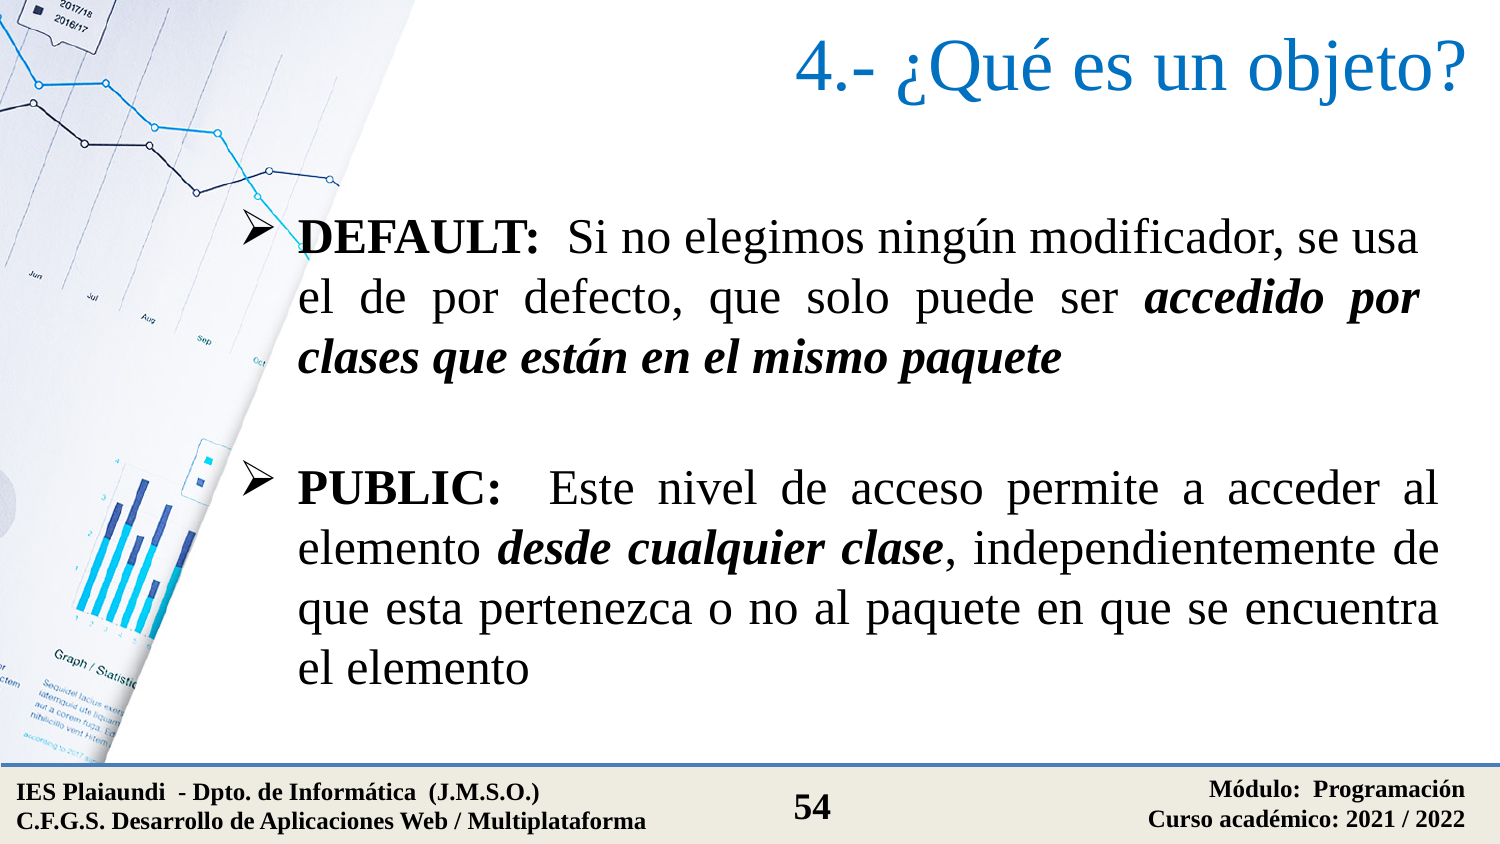

# 4.- ¿Qué es un objeto?
DEFAULT:  Si no elegimos ningún modificador, se usa el de por defecto, que solo puede ser accedido por clases que están en el mismo paquete
PUBLIC:  Este nivel de acceso permite a acceder al elemento desde cualquier clase, independientemente de que esta pertenezca o no al paquete en que se encuentra el elemento

Módulo:  Programación
Curso académico: 2021 / 2022
IES Plaiaundi  - Dpto. de Informática  (J.M.S.O.)
C.F.G.S. Desarrollo de Aplicaciones Web / Multiplataforma
54